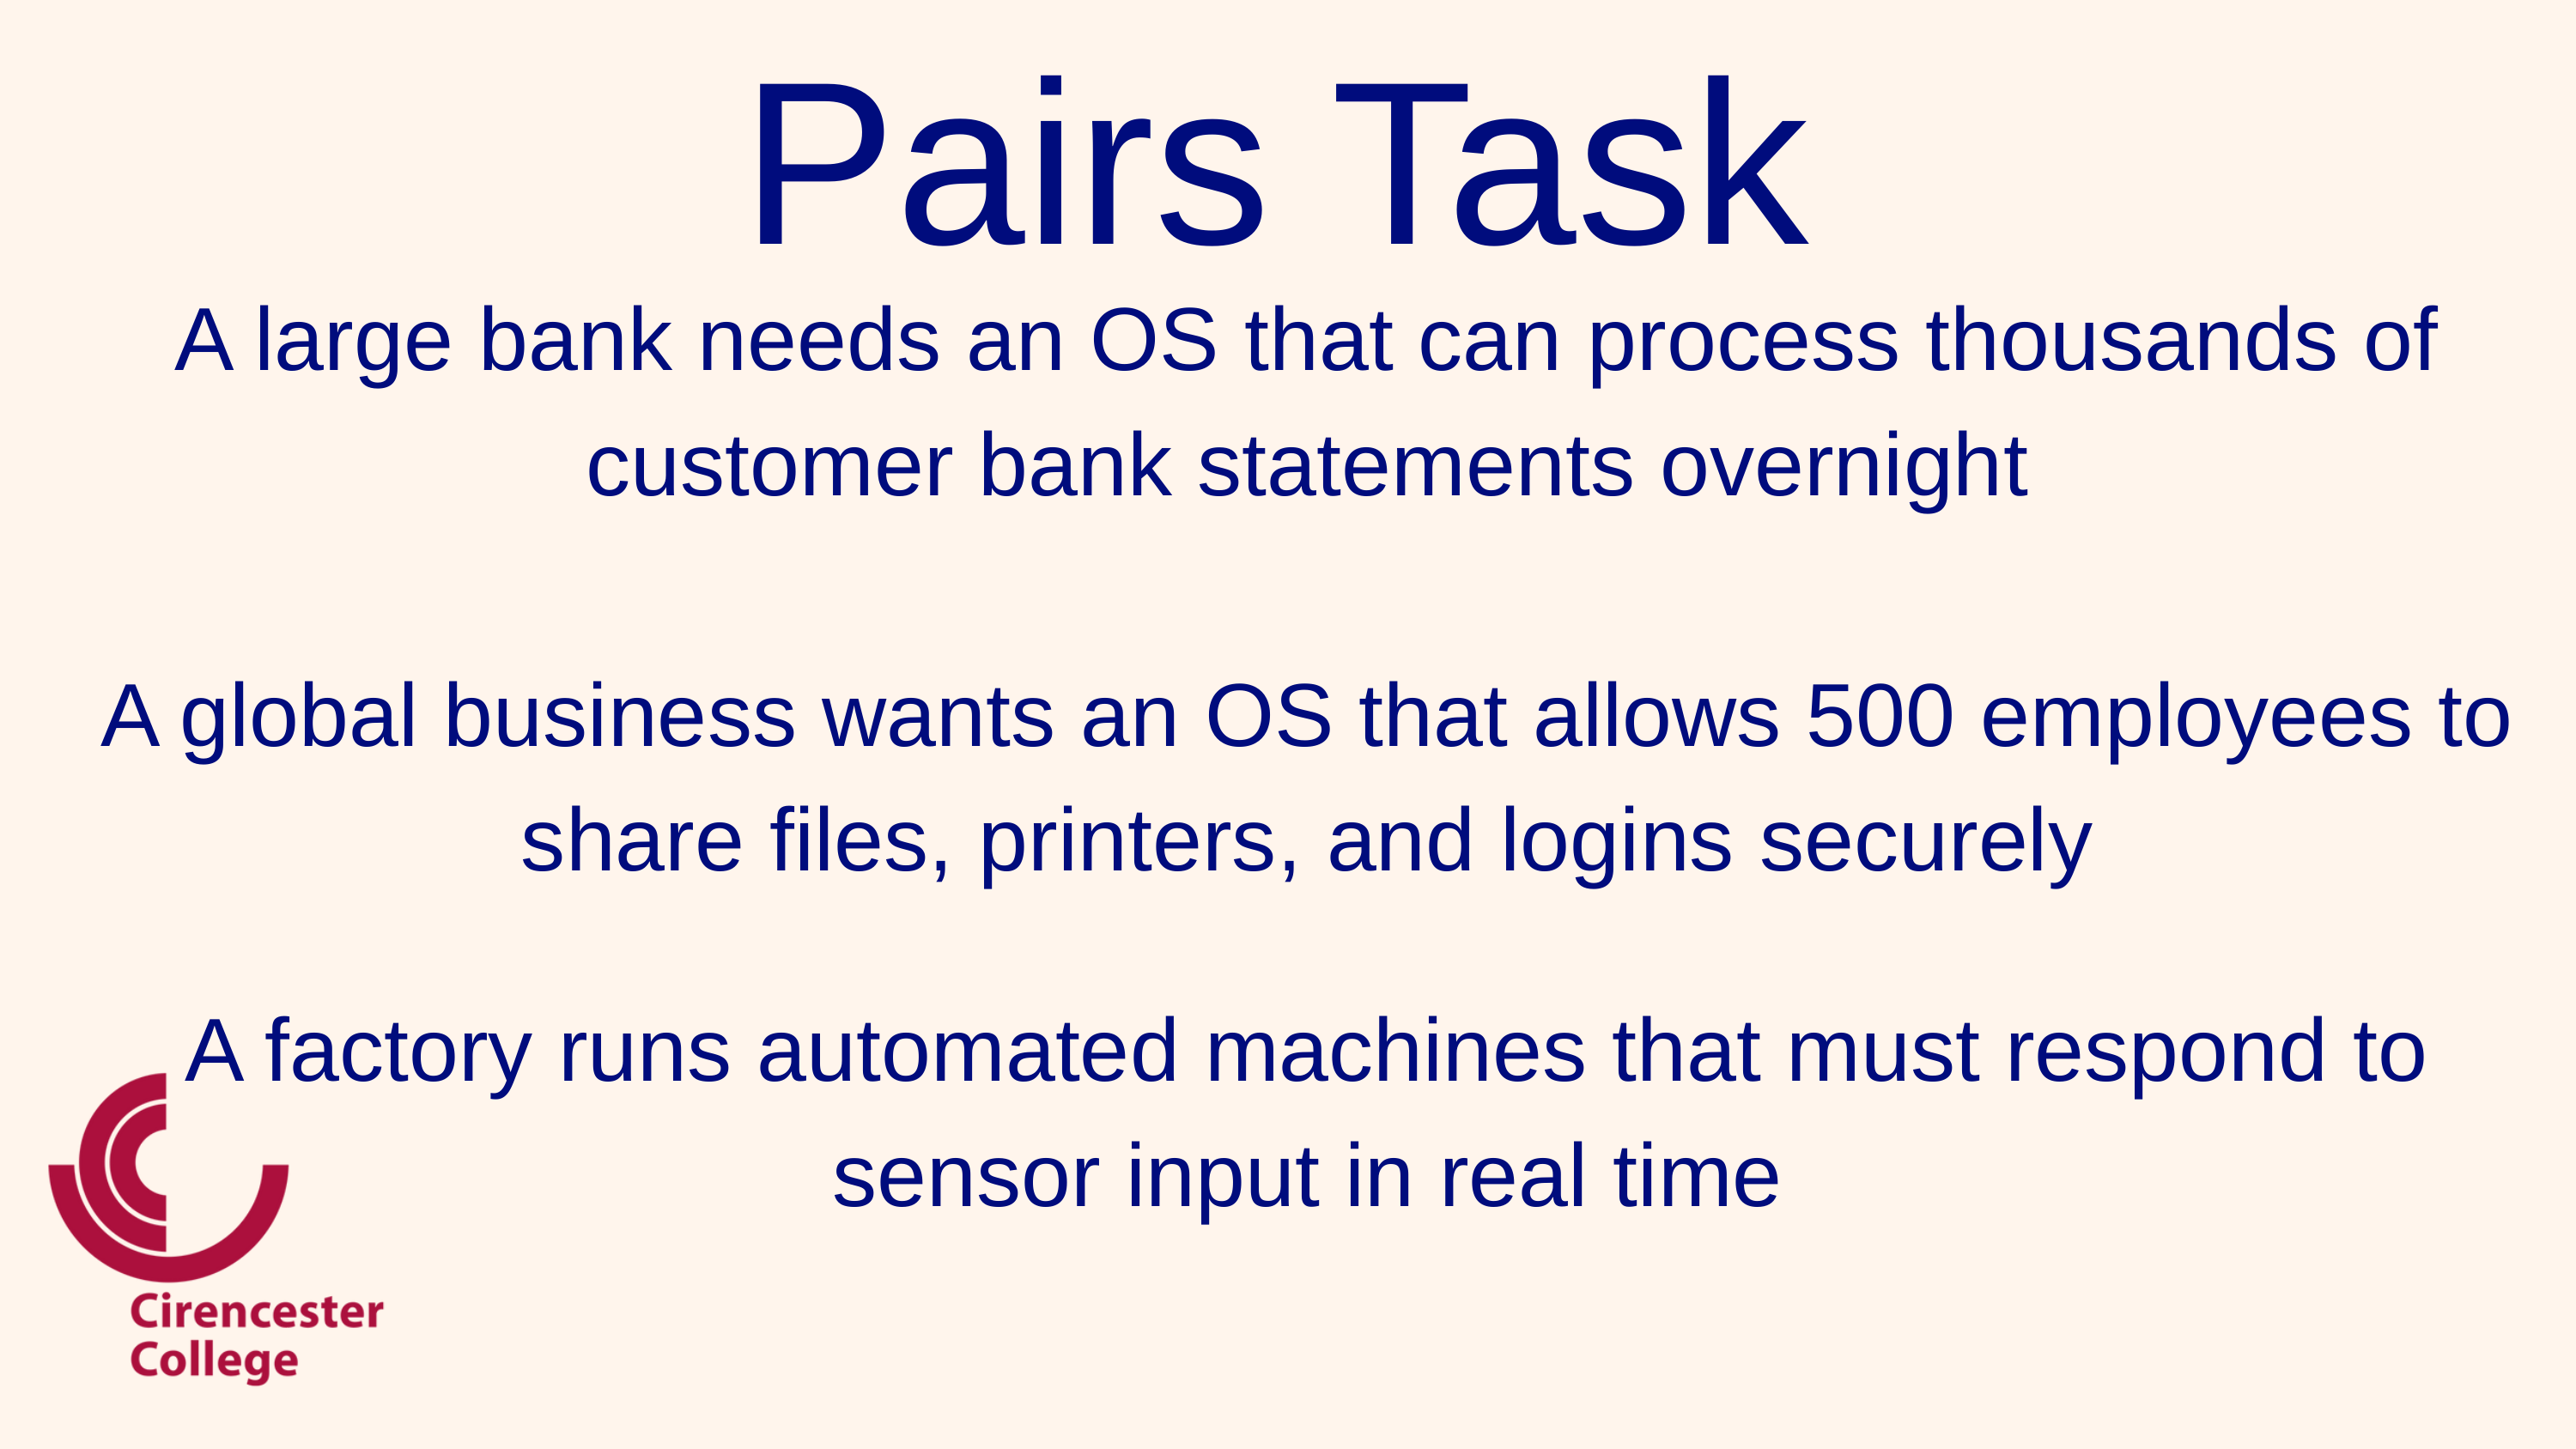

Pairs Task
A large bank needs an OS that can process thousands of customer bank statements overnight

A global business wants an OS that allows 500 employees to share files, printers, and logins securely

A factory runs automated machines that must respond to sensor input in real time